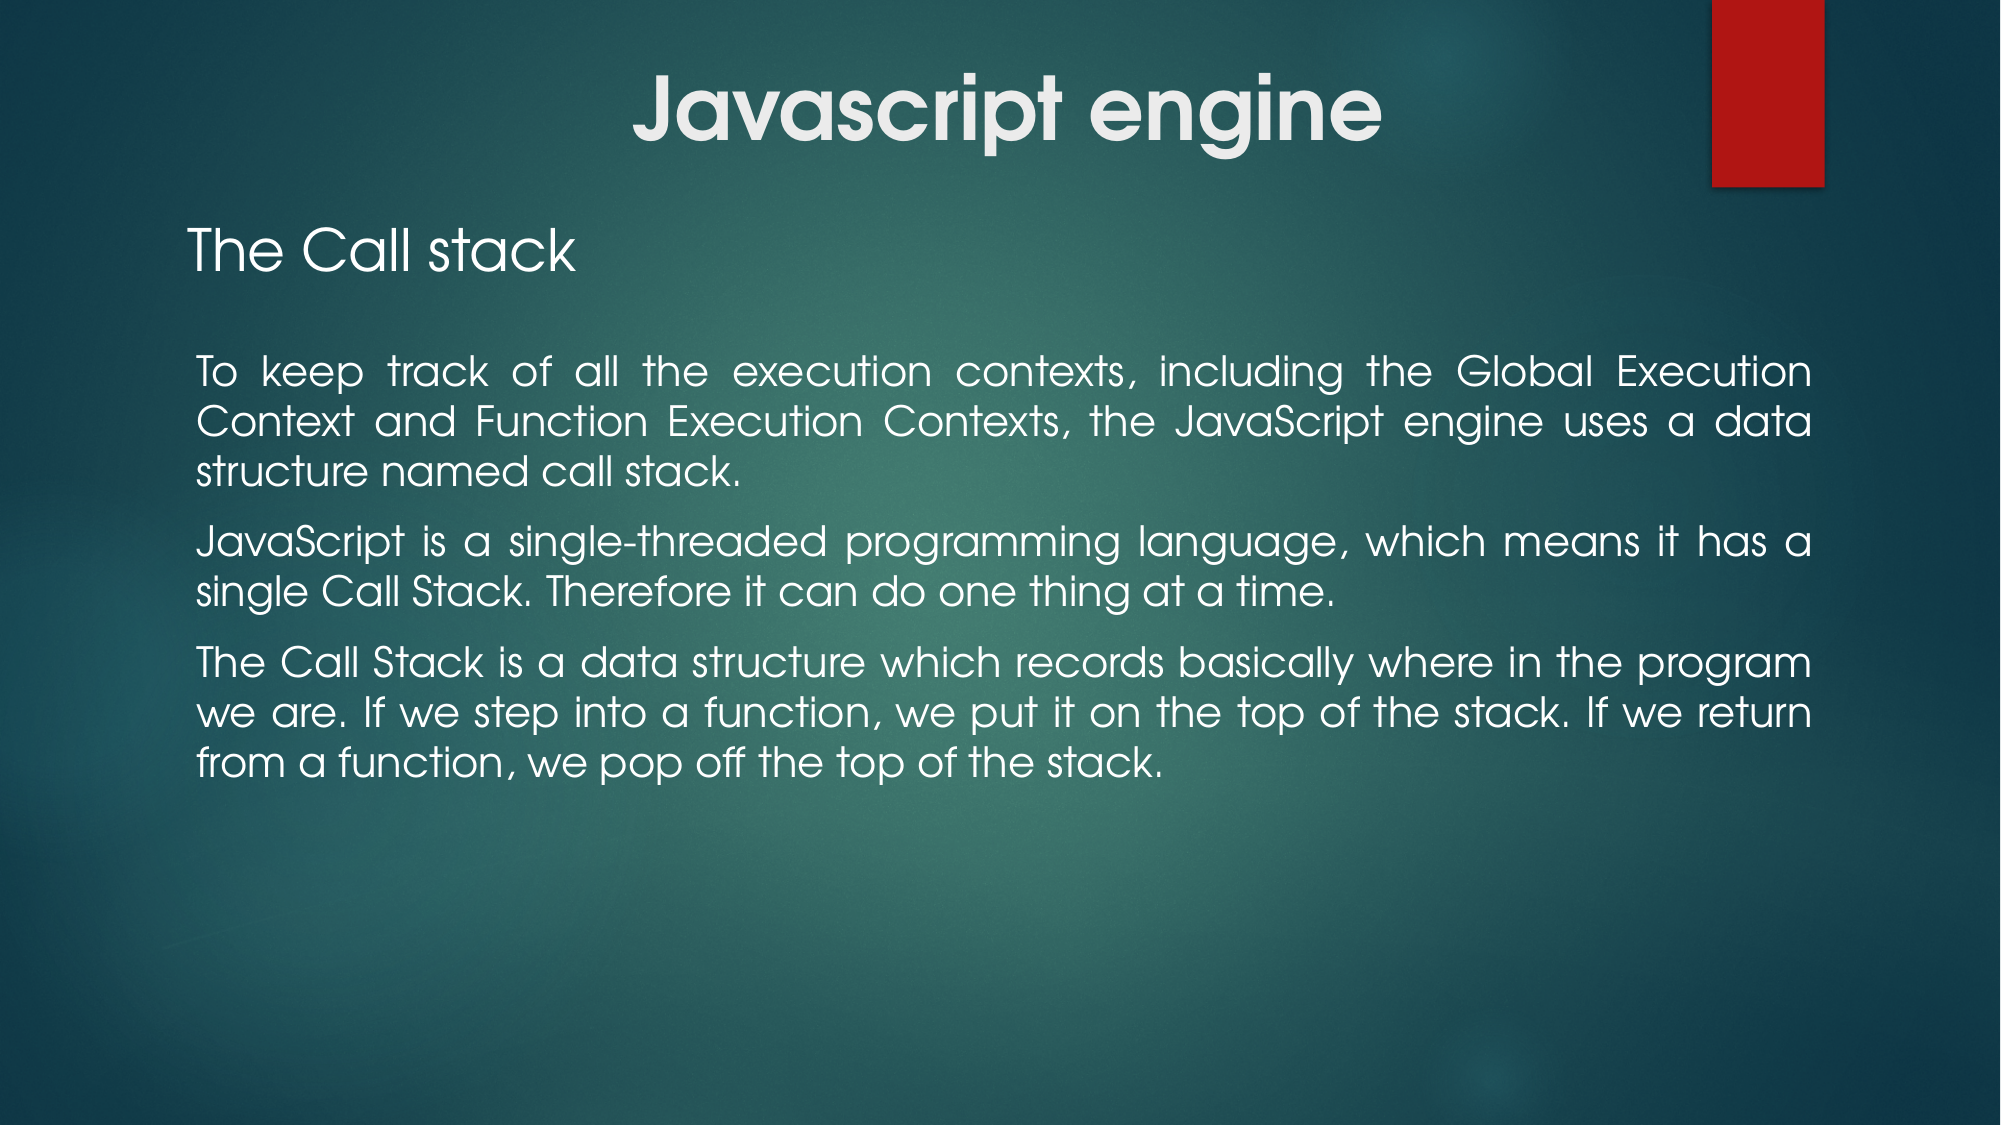

# Javascript engine
The Call stack
To keep track of all the execution contexts, including the Global Execution Context and Function Execution Contexts, the JavaScript engine uses a data structure named call stack.
JavaScript is a single-threaded programming language, which means it has a single Call Stack. Therefore it can do one thing at a time.
The Call Stack is a data structure which records basically where in the program we are. If we step into a function, we put it on the top of the stack. If we return from a function, we pop off the top of the stack.